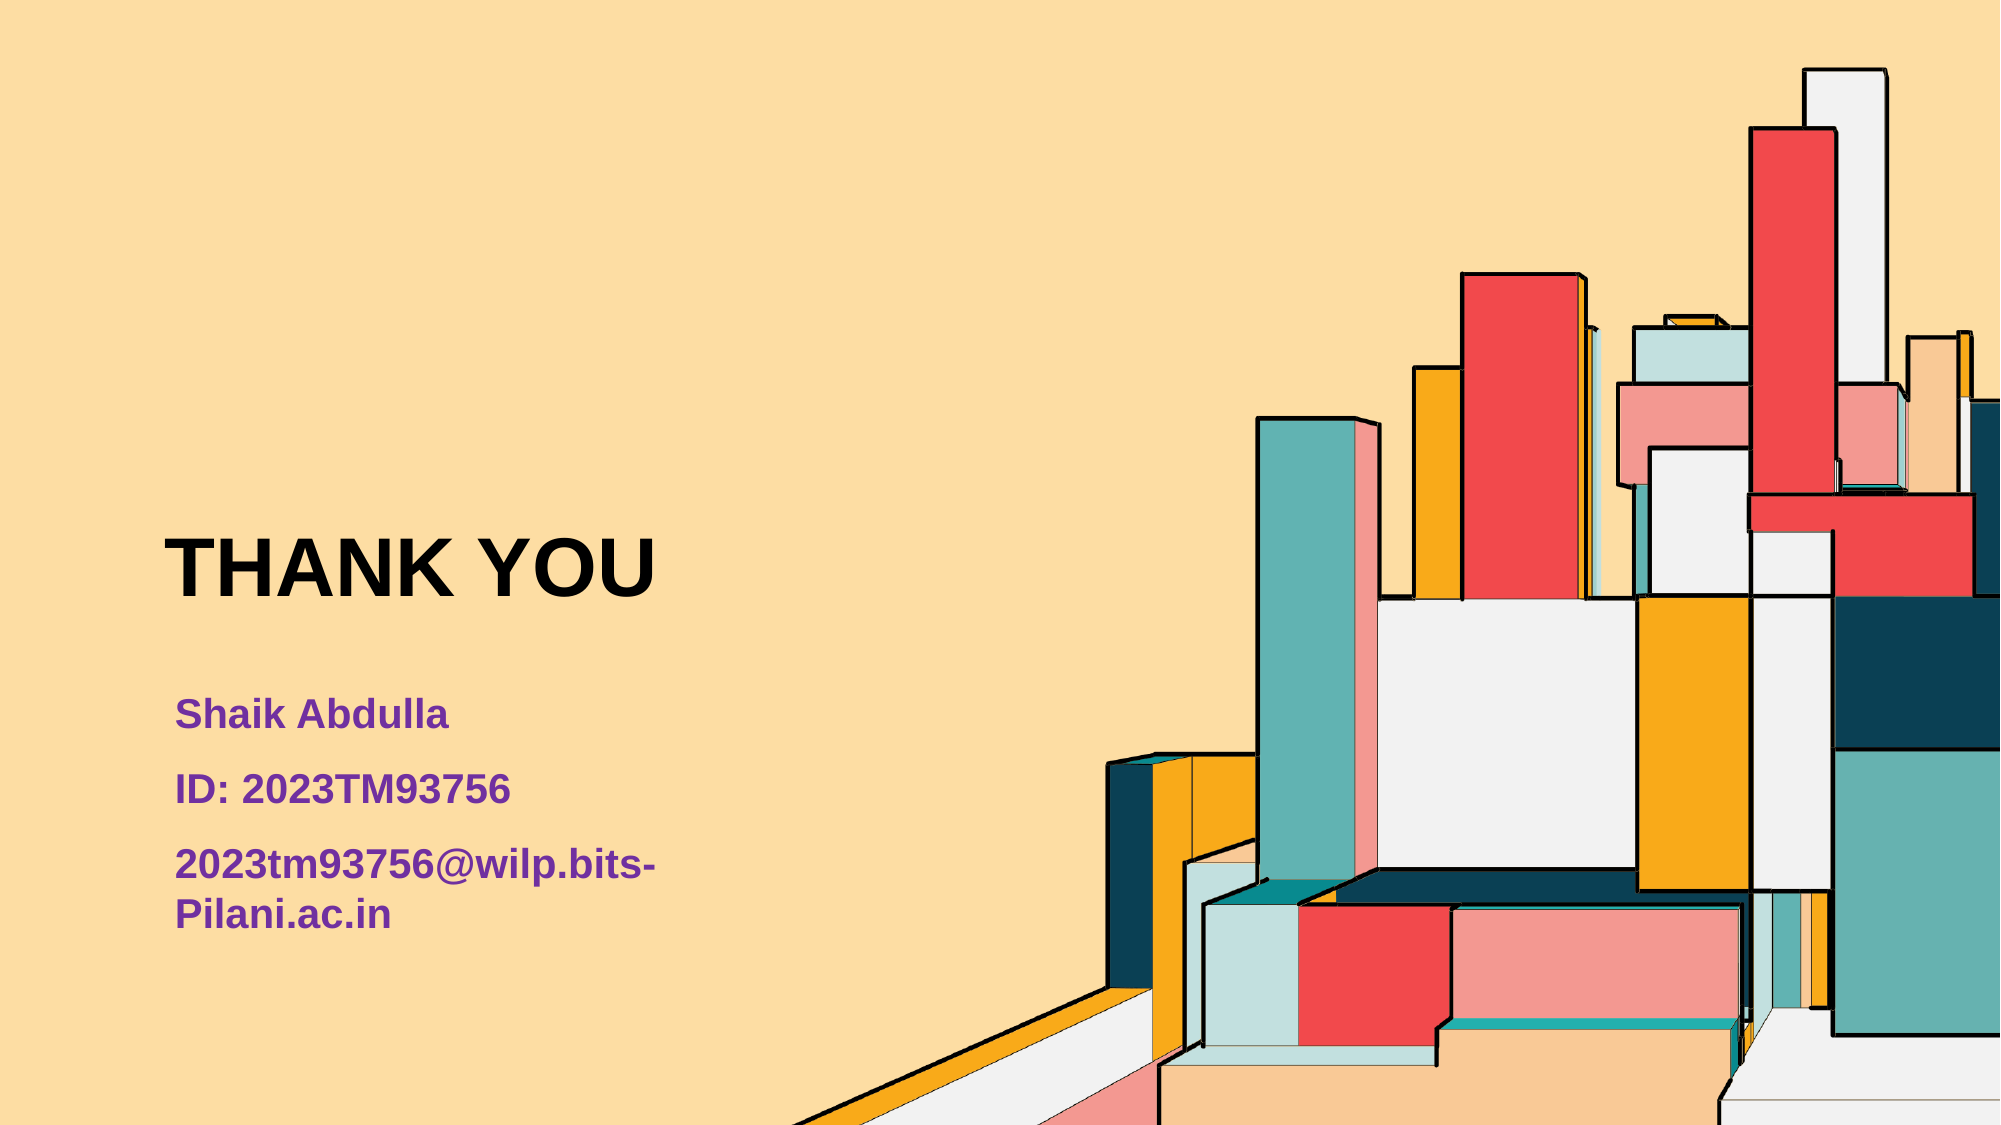

# Thank you
Shaik Abdulla
ID: 2023TM93756
2023tm93756@wilp.bits-Pilani.ac.in